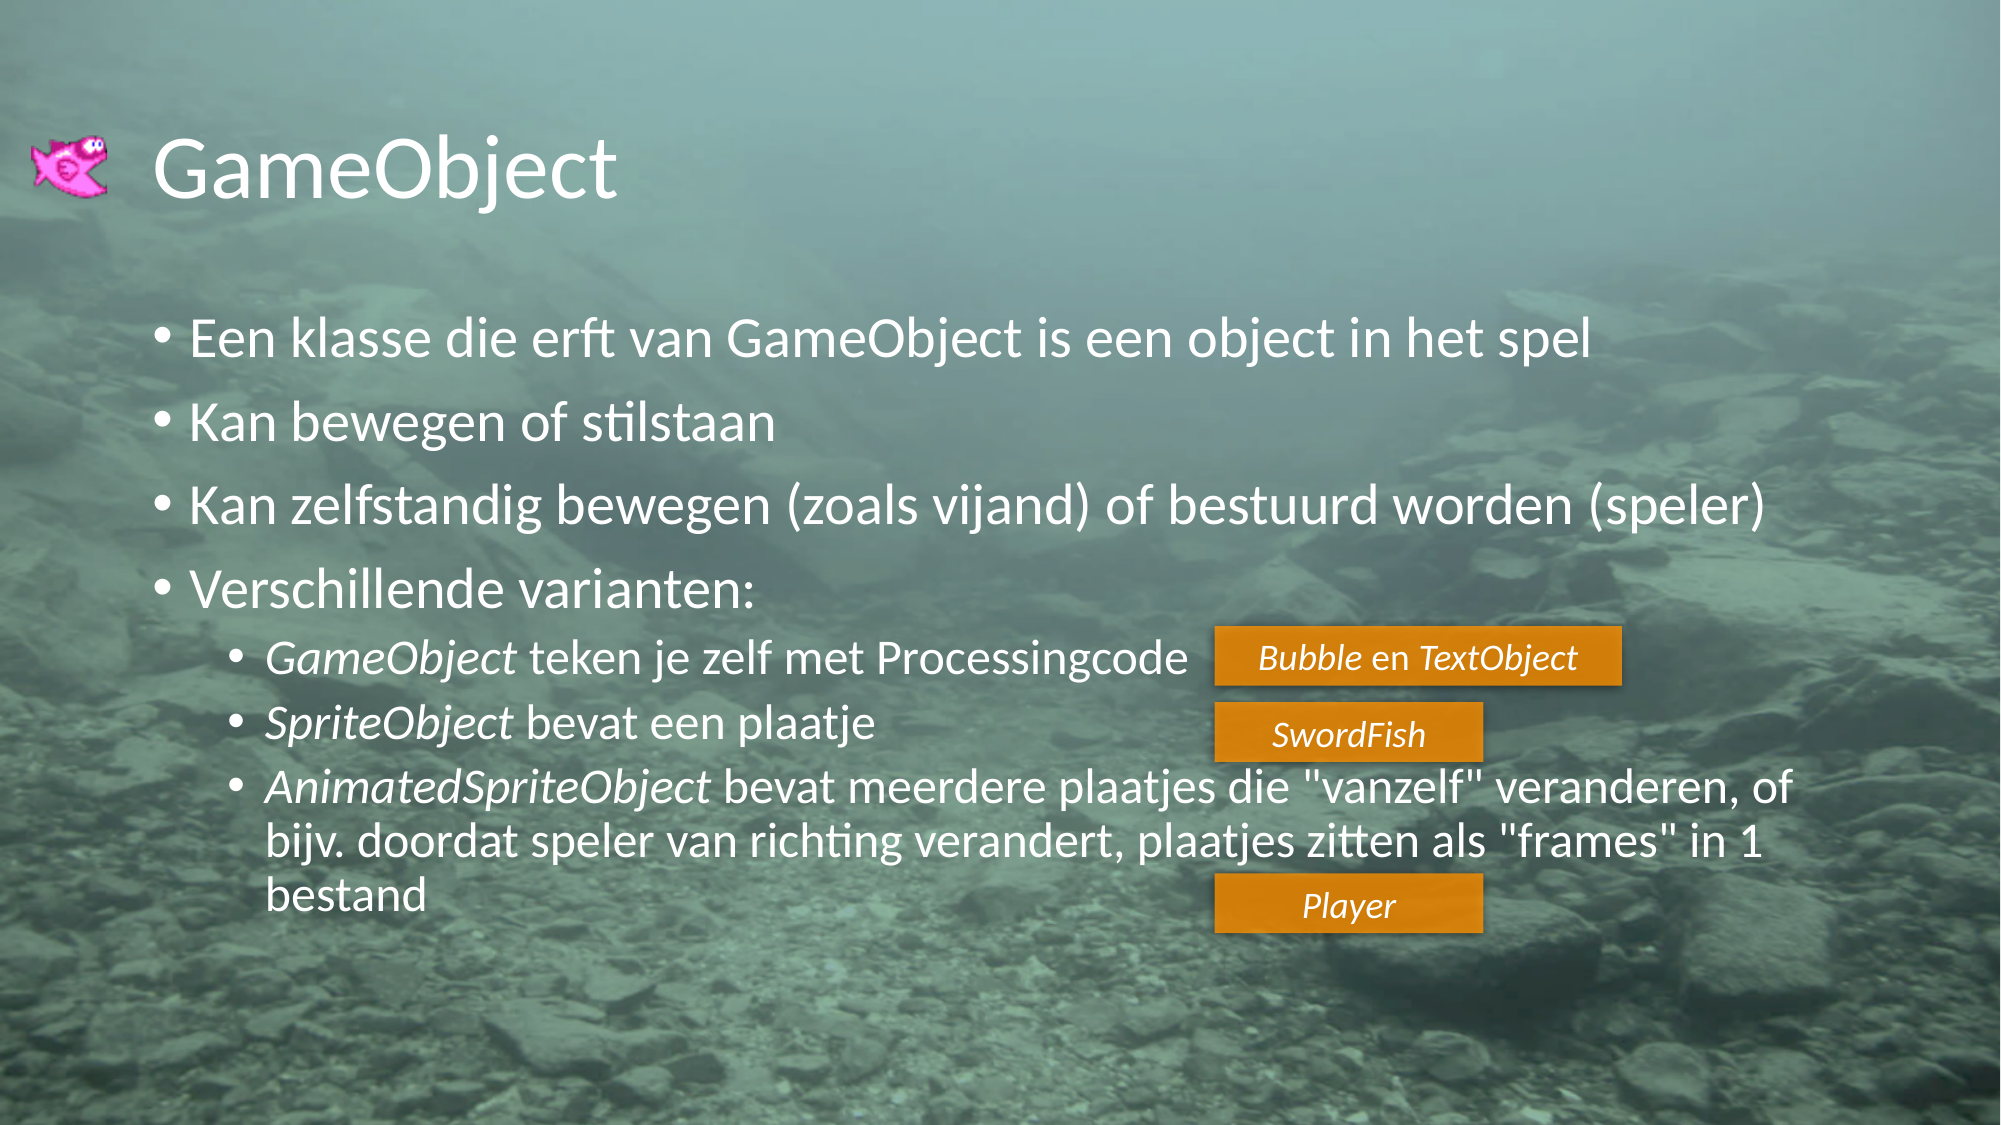

# GameObject
Een klasse die erft van GameObject is een object in het spel
Kan bewegen of stilstaan
Kan zelfstandig bewegen (zoals vijand) of bestuurd worden (speler)
Verschillende varianten:
GameObject teken je zelf met Processingcode
SpriteObject bevat een plaatje
AnimatedSpriteObject bevat meerdere plaatjes die "vanzelf" veranderen, of bijv. doordat speler van richting verandert, plaatjes zitten als "frames" in 1 bestand
Bubble en TextObject
SwordFish
Player